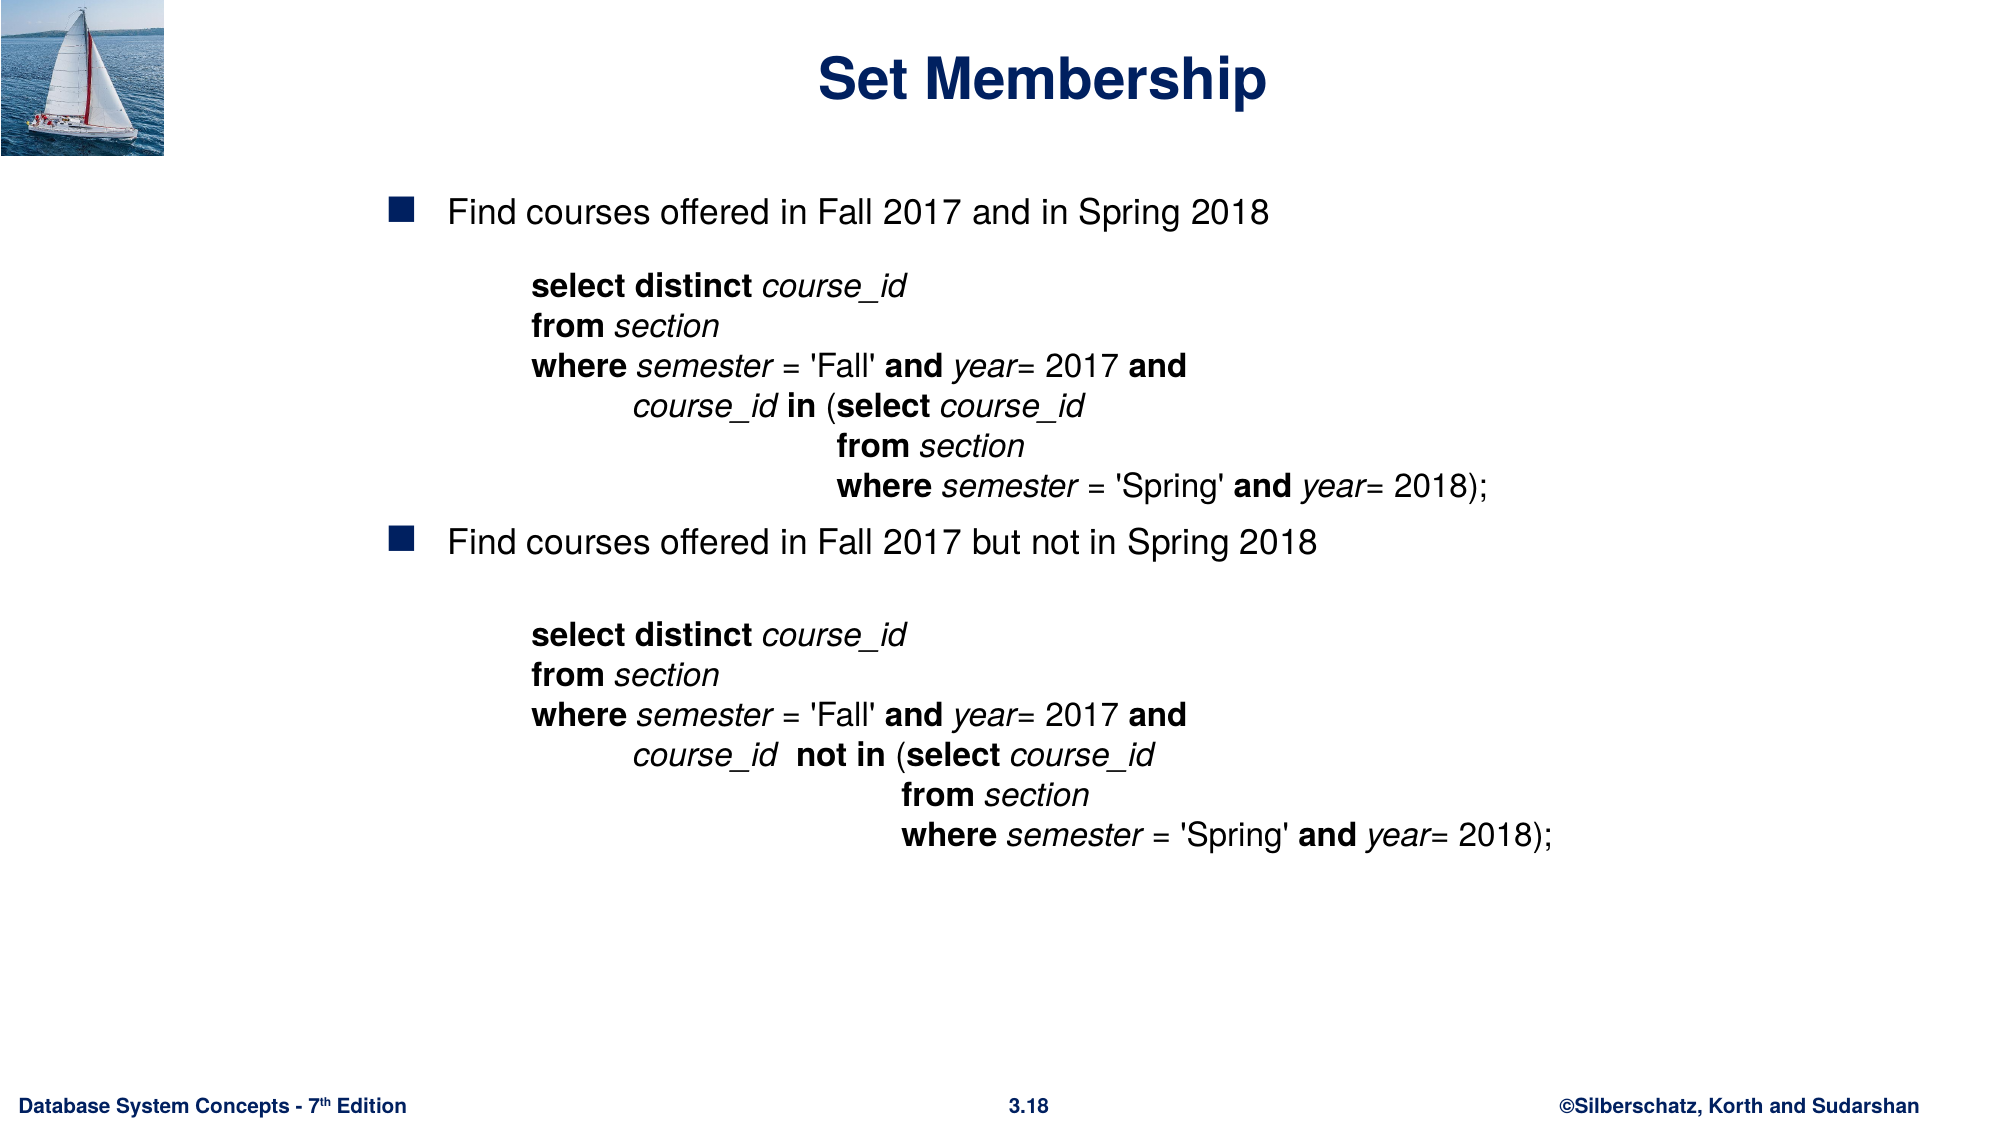

# Set Membership
Find courses offered in Fall 2017 and in Spring 2018

Find courses offered in Fall 2017 but not in Spring 2018

select distinct course_id
from section
where semester = 'Fall' and year= 2017 and
           course_id in (select course_id
                                 from section
                                 where semester = 'Spring' and year= 2018);
select distinct course_id
from section
where semester = 'Fall' and year= 2017 and
           course_id  not in (select course_id
                                        from section
                                        where semester = 'Spring' and year= 2018);